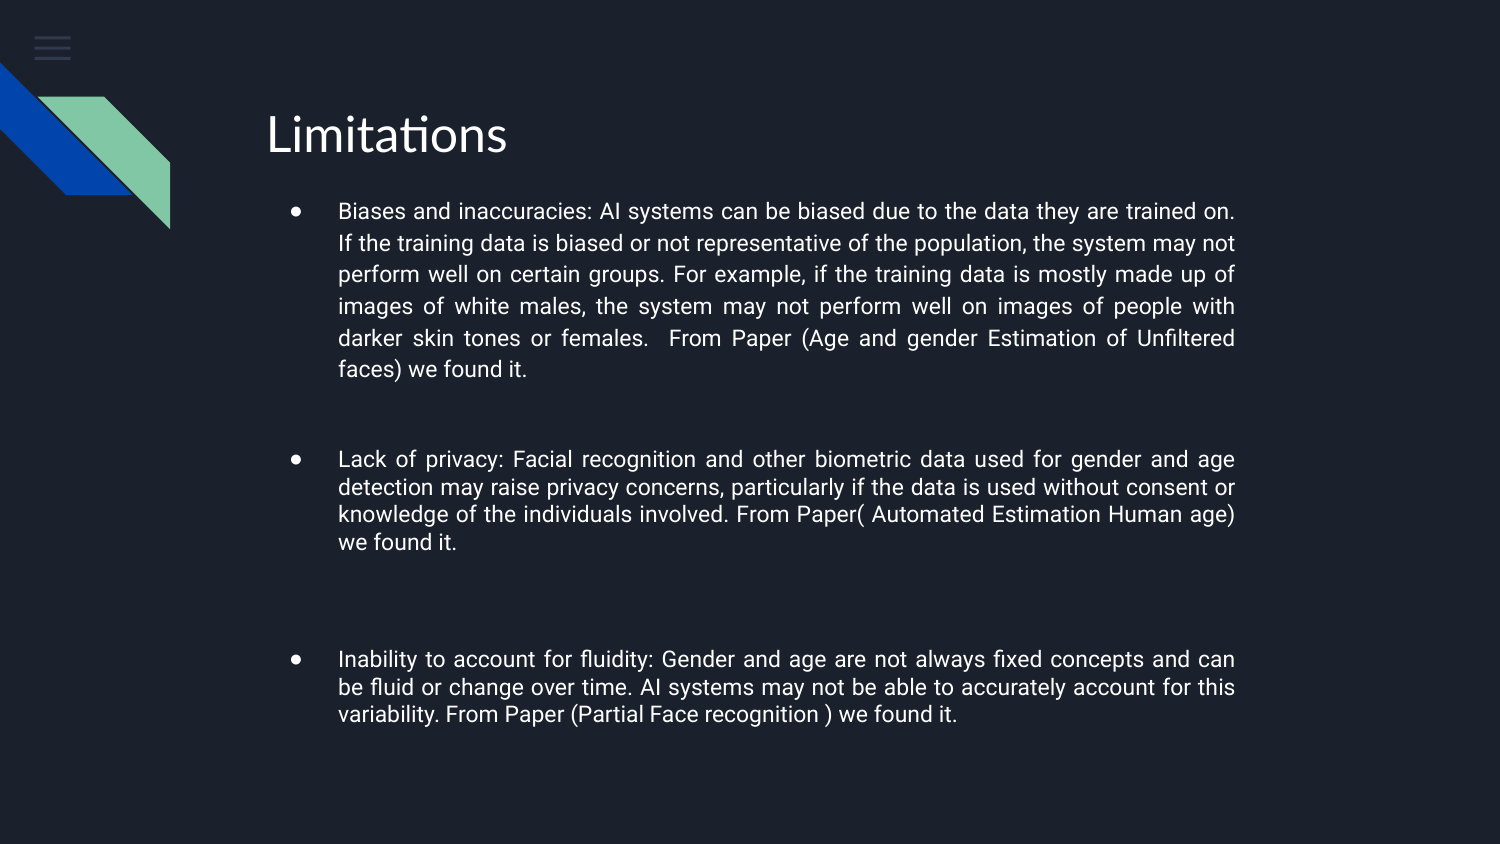

Limitations
Biases and inaccuracies: AI systems can be biased due to the data they are trained on. If the training data is biased or not representative of the population, the system may not perform well on certain groups. For example, if the training data is mostly made up of images of white males, the system may not perform well on images of people with darker skin tones or females.  From Paper (Age and gender Estimation of Unfiltered faces) we found it.

Lack of privacy: Facial recognition and other biometric data used for gender and age detection may raise privacy concerns, particularly if the data is used without consent or knowledge of the individuals involved. From Paper( Automated Estimation Human age) we found it.

Inability to account for fluidity: Gender and age are not always fixed concepts and can be fluid or change over time. AI systems may not be able to accurately account for this variability. From Paper (Partial Face recognition ) we found it.